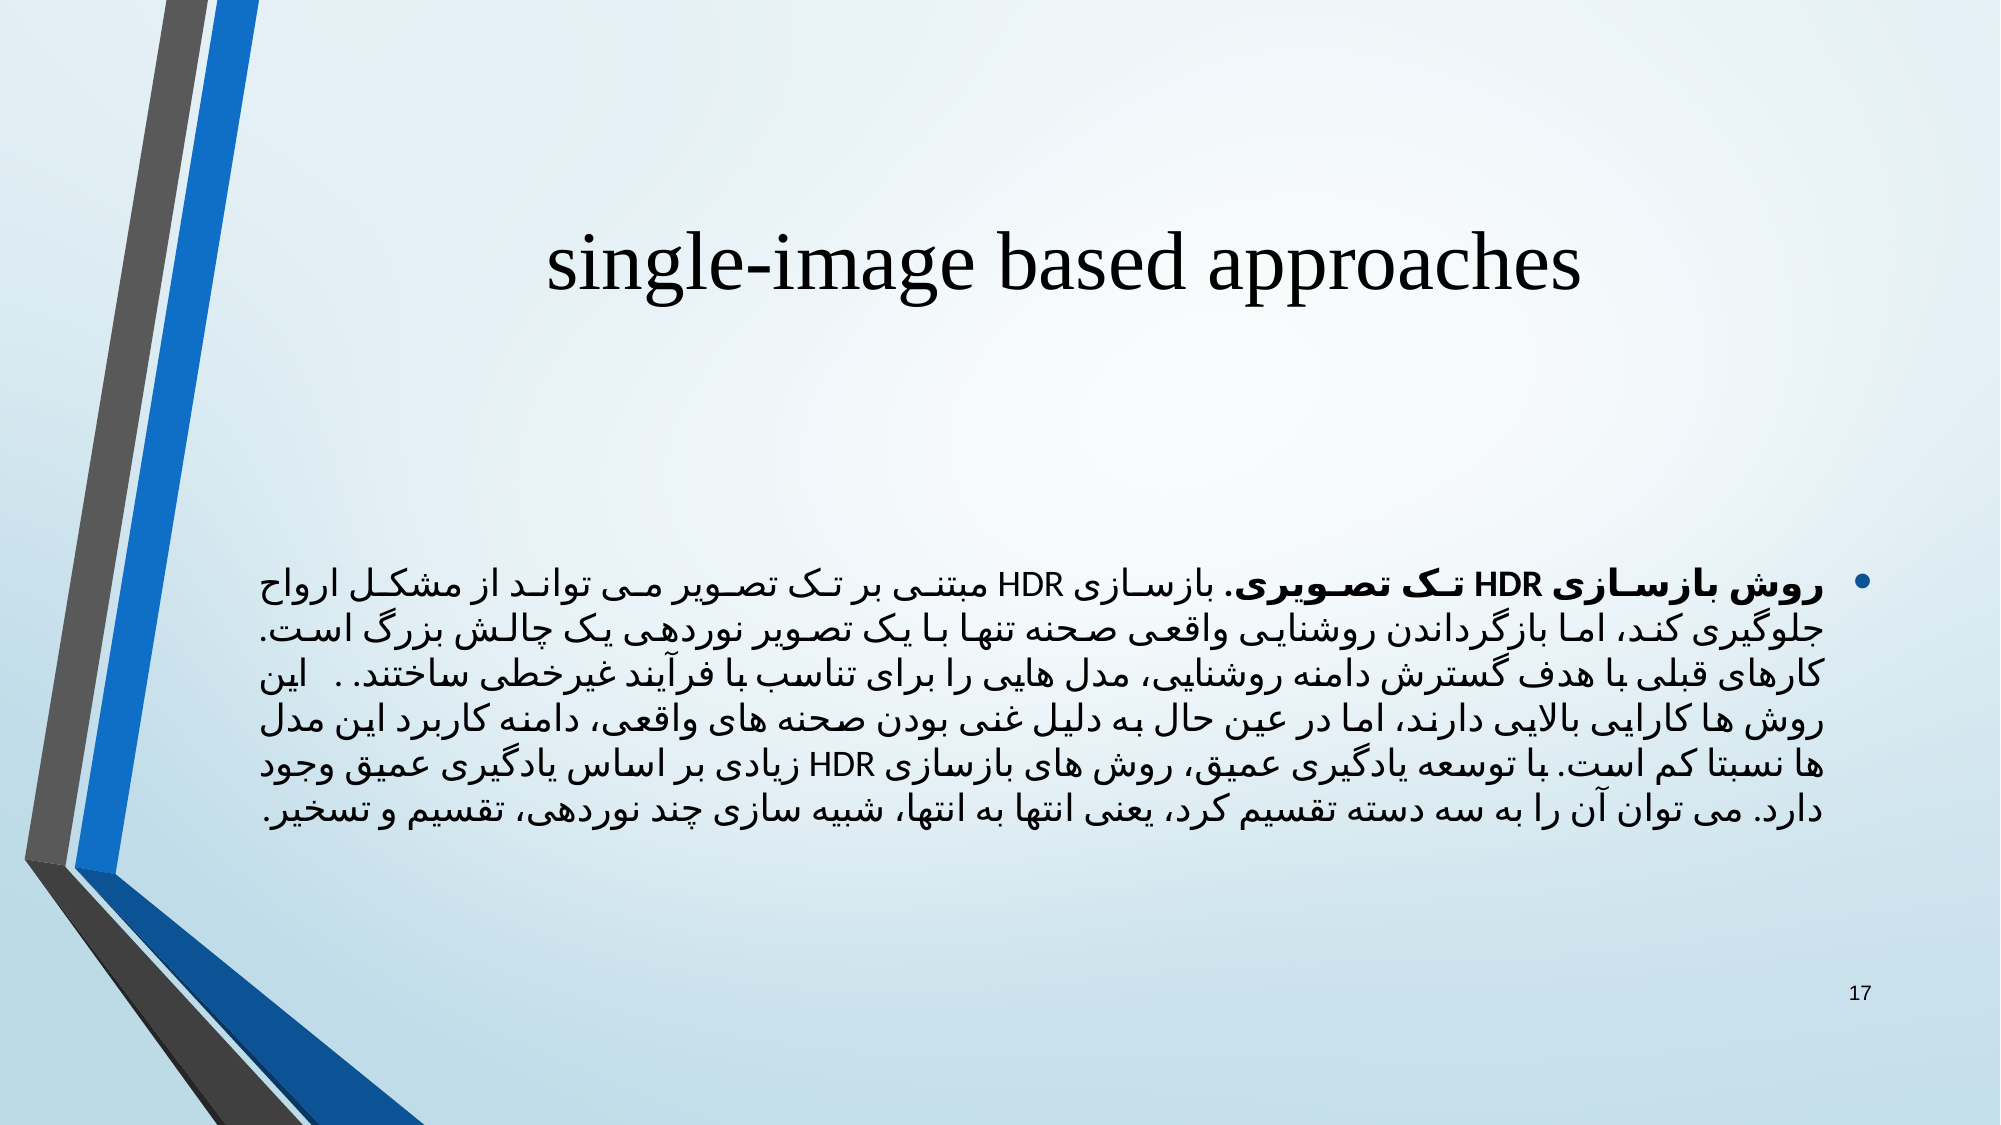

# single-image based approaches
روش بازسازی HDR تک تصویری. بازسازی HDR مبتنی بر تک تصویر می تواند از مشکل ارواح جلوگیری کند، اما بازگرداندن روشنایی واقعی صحنه تنها با یک تصویر نوردهی یک چالش بزرگ است. کارهای قبلی با هدف گسترش دامنه روشنایی، مدل هایی را برای تناسب با فرآیند غیرخطی ساختند. .   این روش ها کارایی بالایی دارند، اما در عین حال به دلیل غنی بودن صحنه های واقعی، دامنه کاربرد این مدل ها نسبتا کم است. با توسعه یادگیری عمیق، روش های بازسازی HDR زیادی بر اساس یادگیری عمیق وجود دارد. می توان آن را به سه دسته تقسیم کرد، یعنی انتها به انتها، شبیه سازی چند نوردهی، تقسیم و تسخیر.
17